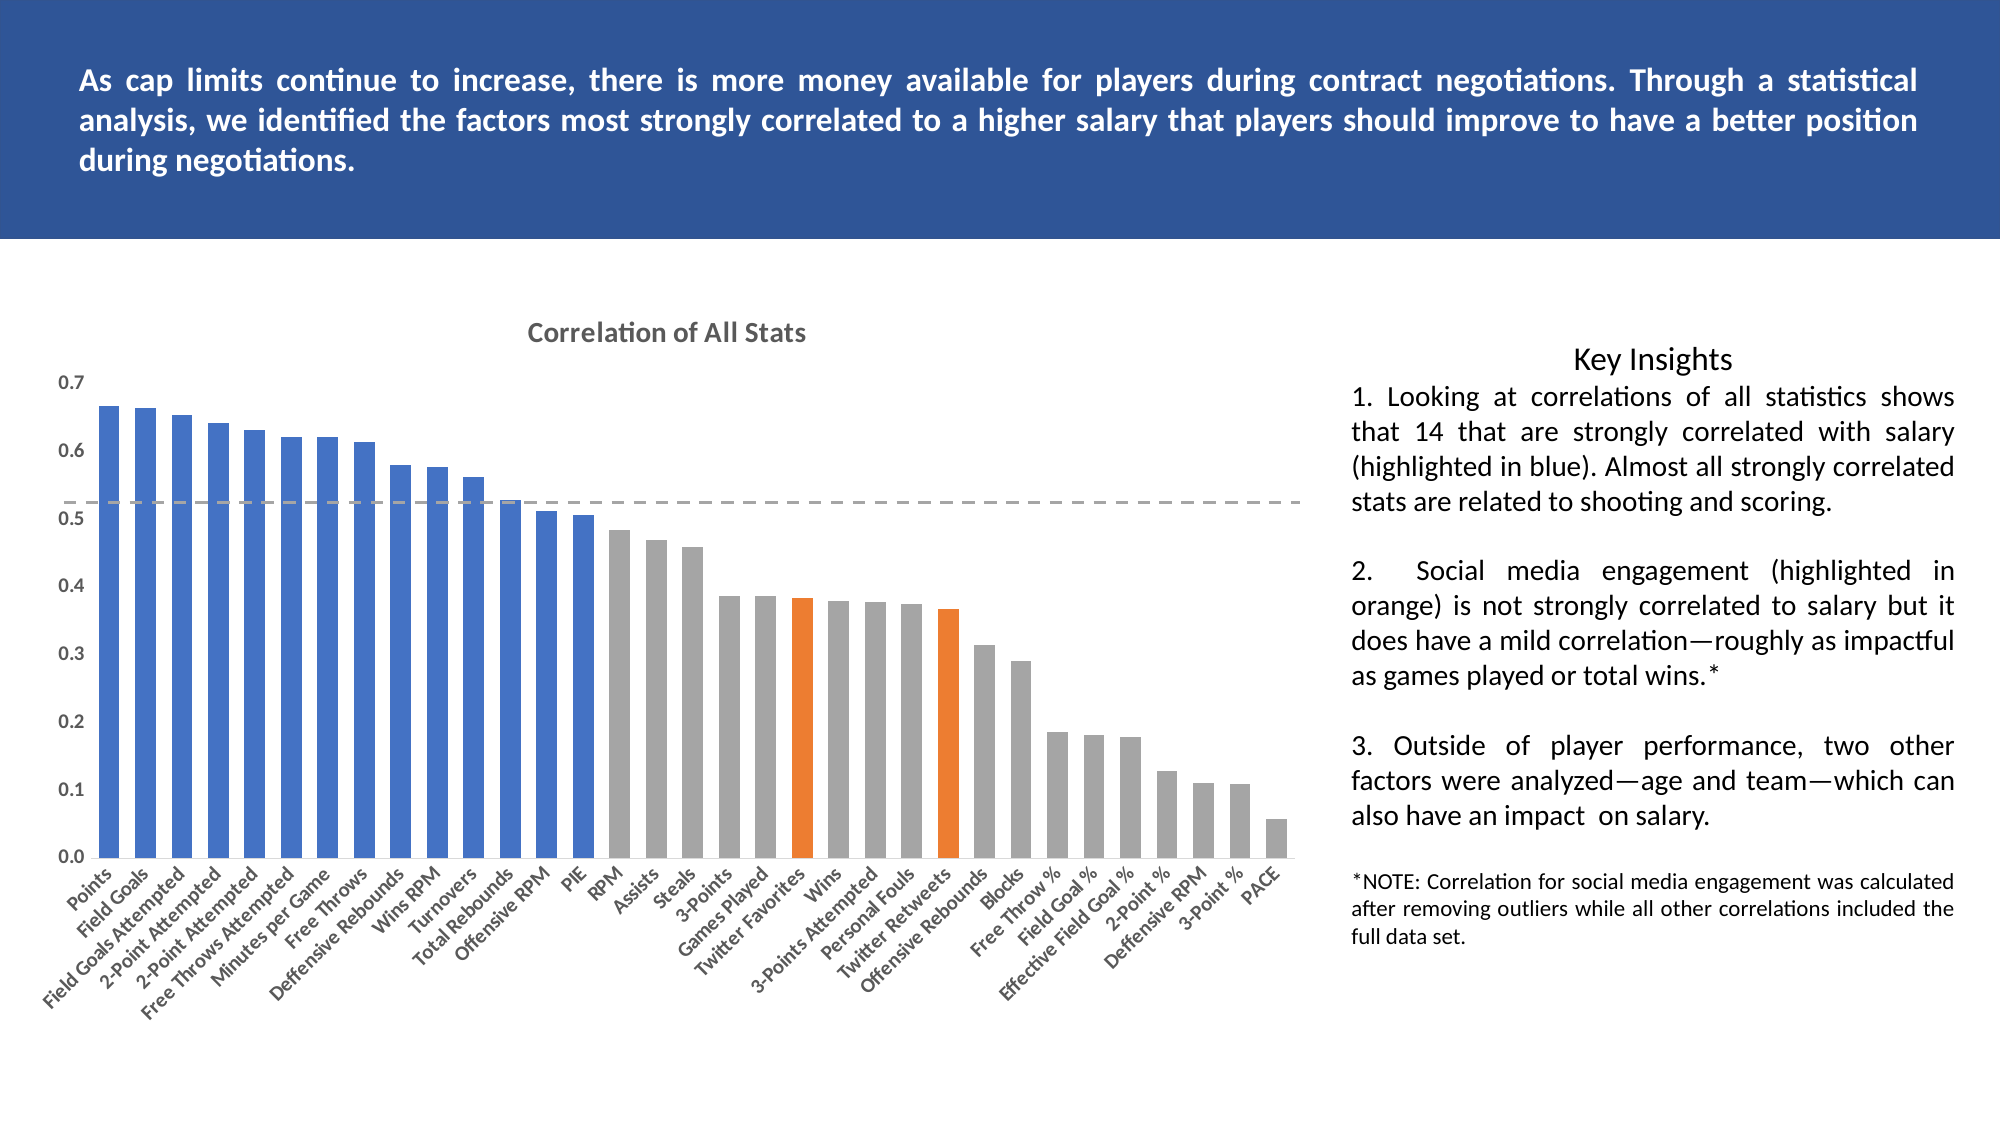

As cap limits continue to increase, there is more money available for players during contract negotiations. Through a statistical analysis, we identified the factors most strongly correlated to a higher salary that players should improve to have a better position during negotiations.

### Chart: Correlation of All Stats

| Category |  |
|---|---|
| Points | 0.6665632561348288 |
| Field Goals | 0.6647103675064119 |
| Field Goals Attempted | 0.6542994732888672 |
| 2-Point Attempted | 0.6423933607957811 |
| 2-Point Attempted | 0.6319513199066816 |
| Free Throws Attempted | 0.6222603372517901 |
| Minutes per Game | 0.6214577467439925 |
| Free Throws | 0.6145586013927659 |
| Deffensive Rebounds | 0.5797181504082152 |
| Wins RPM | 0.5771251893705479 |
| Turnovers | 0.5630917508496428 |
| Total Rebounds | 0.529324649763575 |
| Offensive RPM | 0.51290098210082 |
| PIE | 0.5062572463115259 |
| RPM | 0.48450089856856937 |
| Assists | 0.46995833992141073 |
| Steals | 0.45947645543045035 |
| 3-Points | 0.3876873459659187 |
| Games Played | 0.38671089249873003 |
| Twitter Favorites | 0.3845889730962637 |
| Wins | 0.3801977219974127 |
| 3-Points Attempted | 0.3776917299899519 |
| Personal Fouls | 0.37514546956799594 |
| Twitter Retweets | 0.3682600821830119 |
| Offensive Rebounds | 0.31474584754589585 |
| Blocks | 0.29101140843143414 |
| Free Throw % | 0.18637474192490977 |
| Field Goal % | 0.18144866193666984 |
| Effective Field Goal % | 0.17879538137768214 |
| 2-Point % | 0.12942730671122163 |
| Deffensive RPM | 0.11166140462875762 |
| 3-Point % | 0.1091507123434527 |
| PACE | 0.058442825290620226 |
Key Insights
1. Looking at correlations of all statistics shows that 14 that are strongly correlated with salary (highlighted in blue). Almost all strongly correlated stats are related to shooting and scoring.

2.  Social media engagement (highlighted in orange) is not strongly correlated to salary but it does have a mild correlation—roughly as impactful as games played or total wins.*

3. Outside of player performance, two other factors were analyzed—age and team—which can also have an impact  on salary.

*NOTE: Correlation for social media engagement was calculated after removing outliers while all other correlations included the full data set.